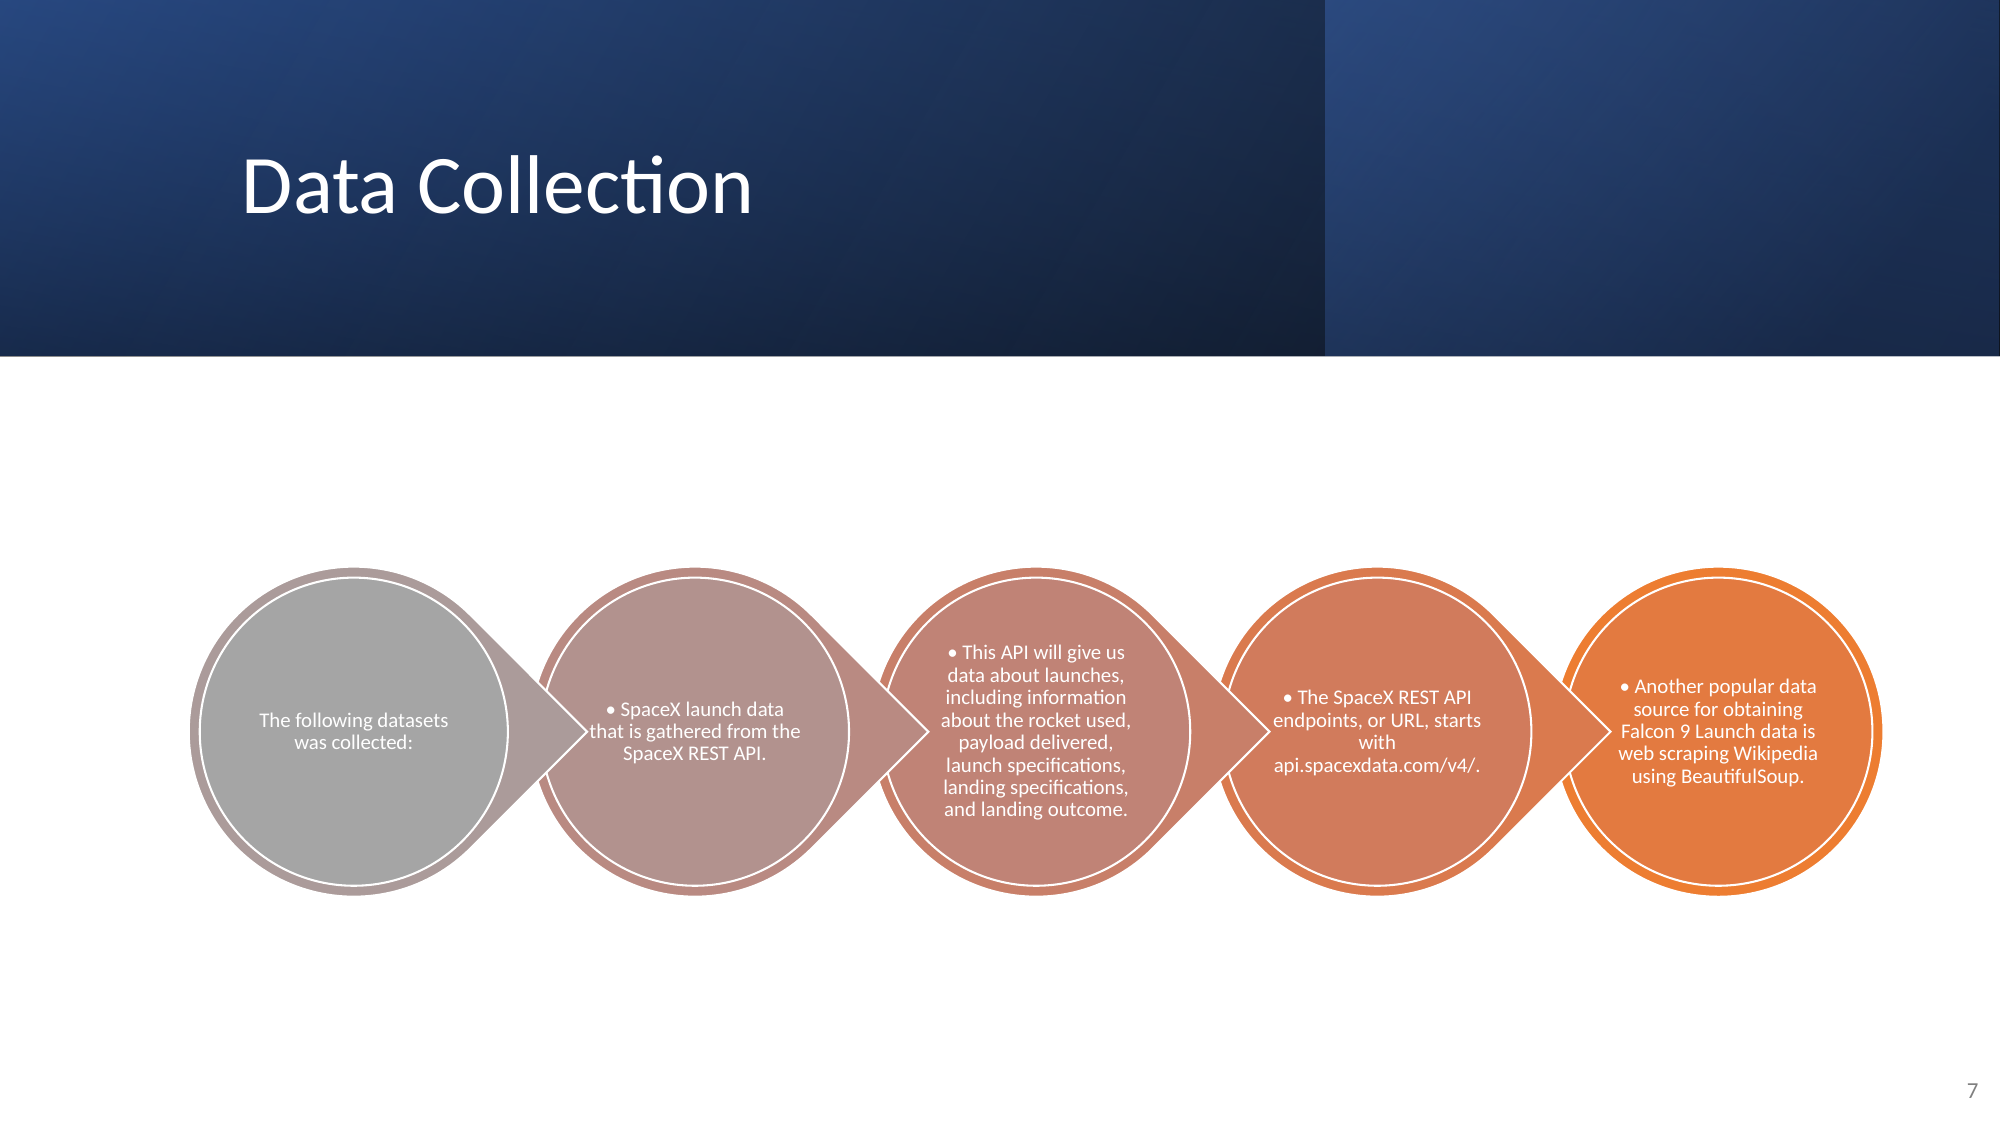

Data Collection
• Another popular data source for obtaining Falcon 9 Launch data is web scraping Wikipedia using BeautifulSoup.
• The SpaceX REST API endpoints, or URL, starts with api.spacexdata.com/v4/.
• This API will give us data about launches, including information about the rocket used, payload delivered, launch specifications, landing specifications, and landing outcome.
• SpaceX launch data that is gathered from the SpaceX REST API.
The following datasets was collected:
7